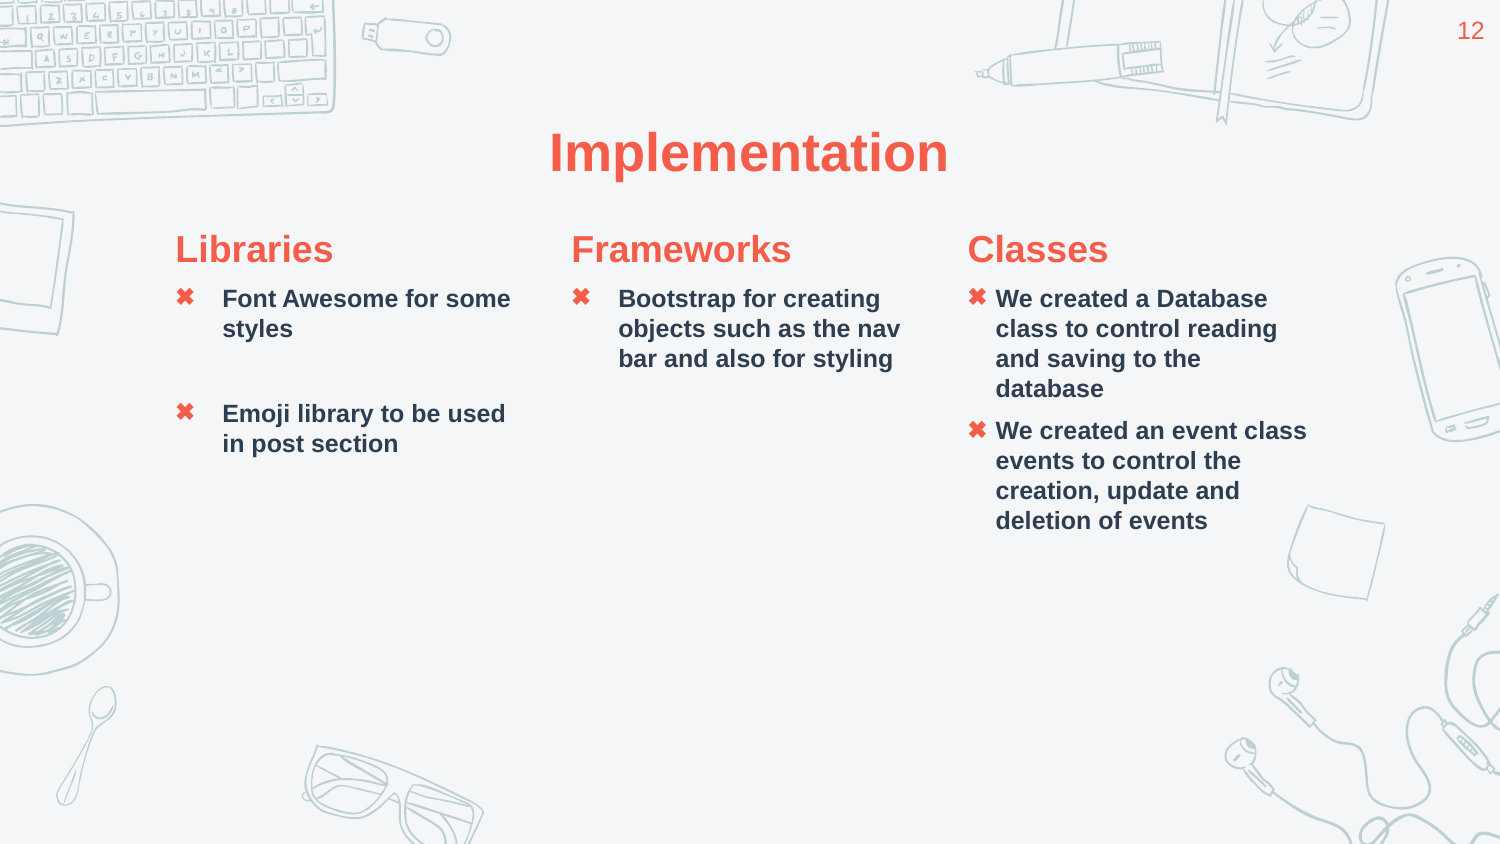

12
# Implementation
Libraries
Font Awesome for some styles

Emoji library to be used in post section
Frameworks
Bootstrap for creating objects such as the nav bar and also for styling

Classes
We created a Database class to control reading and saving to the database
We created an event class events to control the creation, update and deletion of events